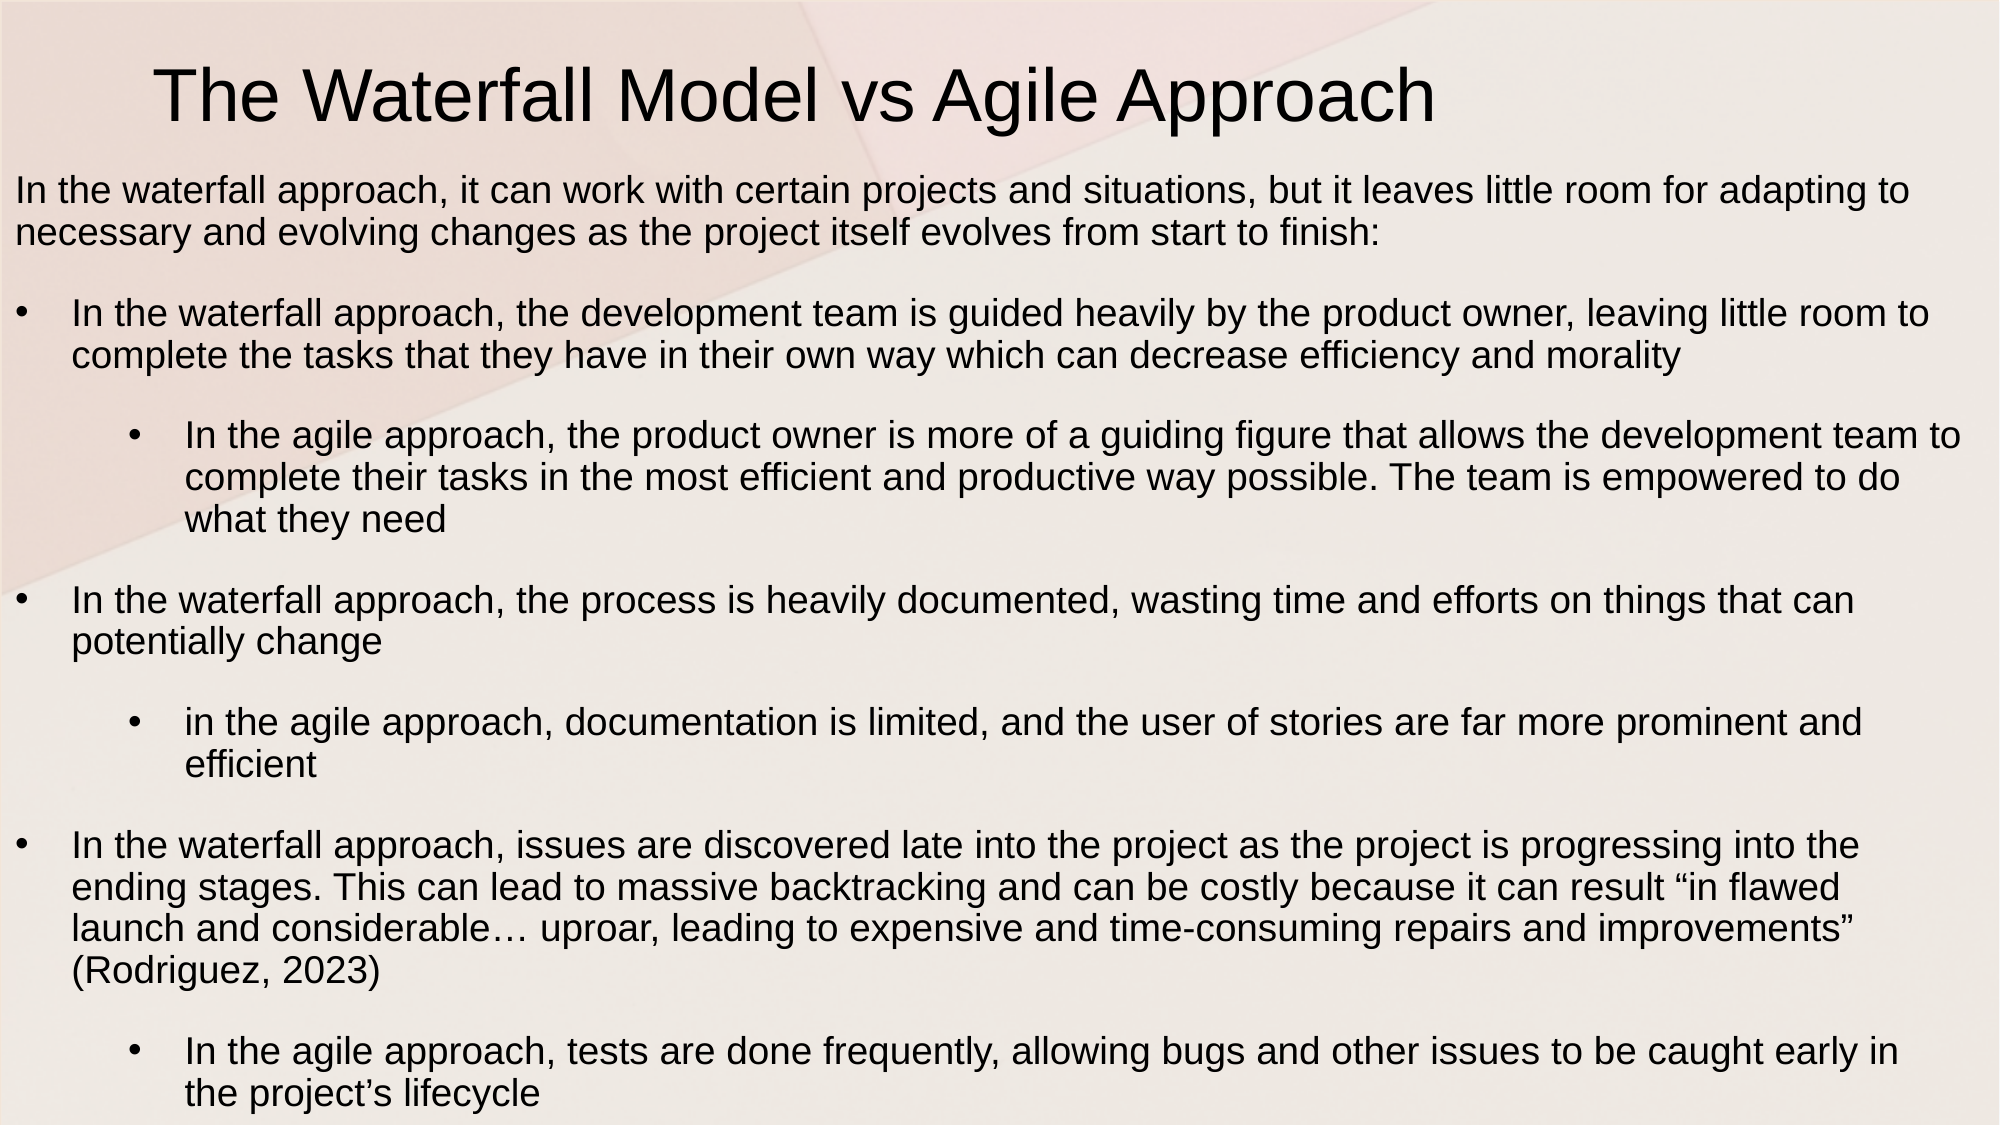

# The Waterfall Model vs Agile Approach
In the waterfall approach, it can work with certain projects and situations, but it leaves little room for adapting to necessary and evolving changes as the project itself evolves from start to finish:
In the waterfall approach, the development team is guided heavily by the product owner, leaving little room to complete the tasks that they have in their own way which can decrease efficiency and morality
In the agile approach, the product owner is more of a guiding figure that allows the development team to complete their tasks in the most efficient and productive way possible. The team is empowered to do what they need
In the waterfall approach, the process is heavily documented, wasting time and efforts on things that can potentially change
in the agile approach, documentation is limited, and the user of stories are far more prominent and efficient
In the waterfall approach, issues are discovered late into the project as the project is progressing into the ending stages. This can lead to massive backtracking and can be costly because it can result “in flawed launch and considerable… uproar, leading to expensive and time-consuming repairs and improvements” (Rodriguez, 2023)
In the agile approach, tests are done frequently, allowing bugs and other issues to be caught early in the project’s lifecycle